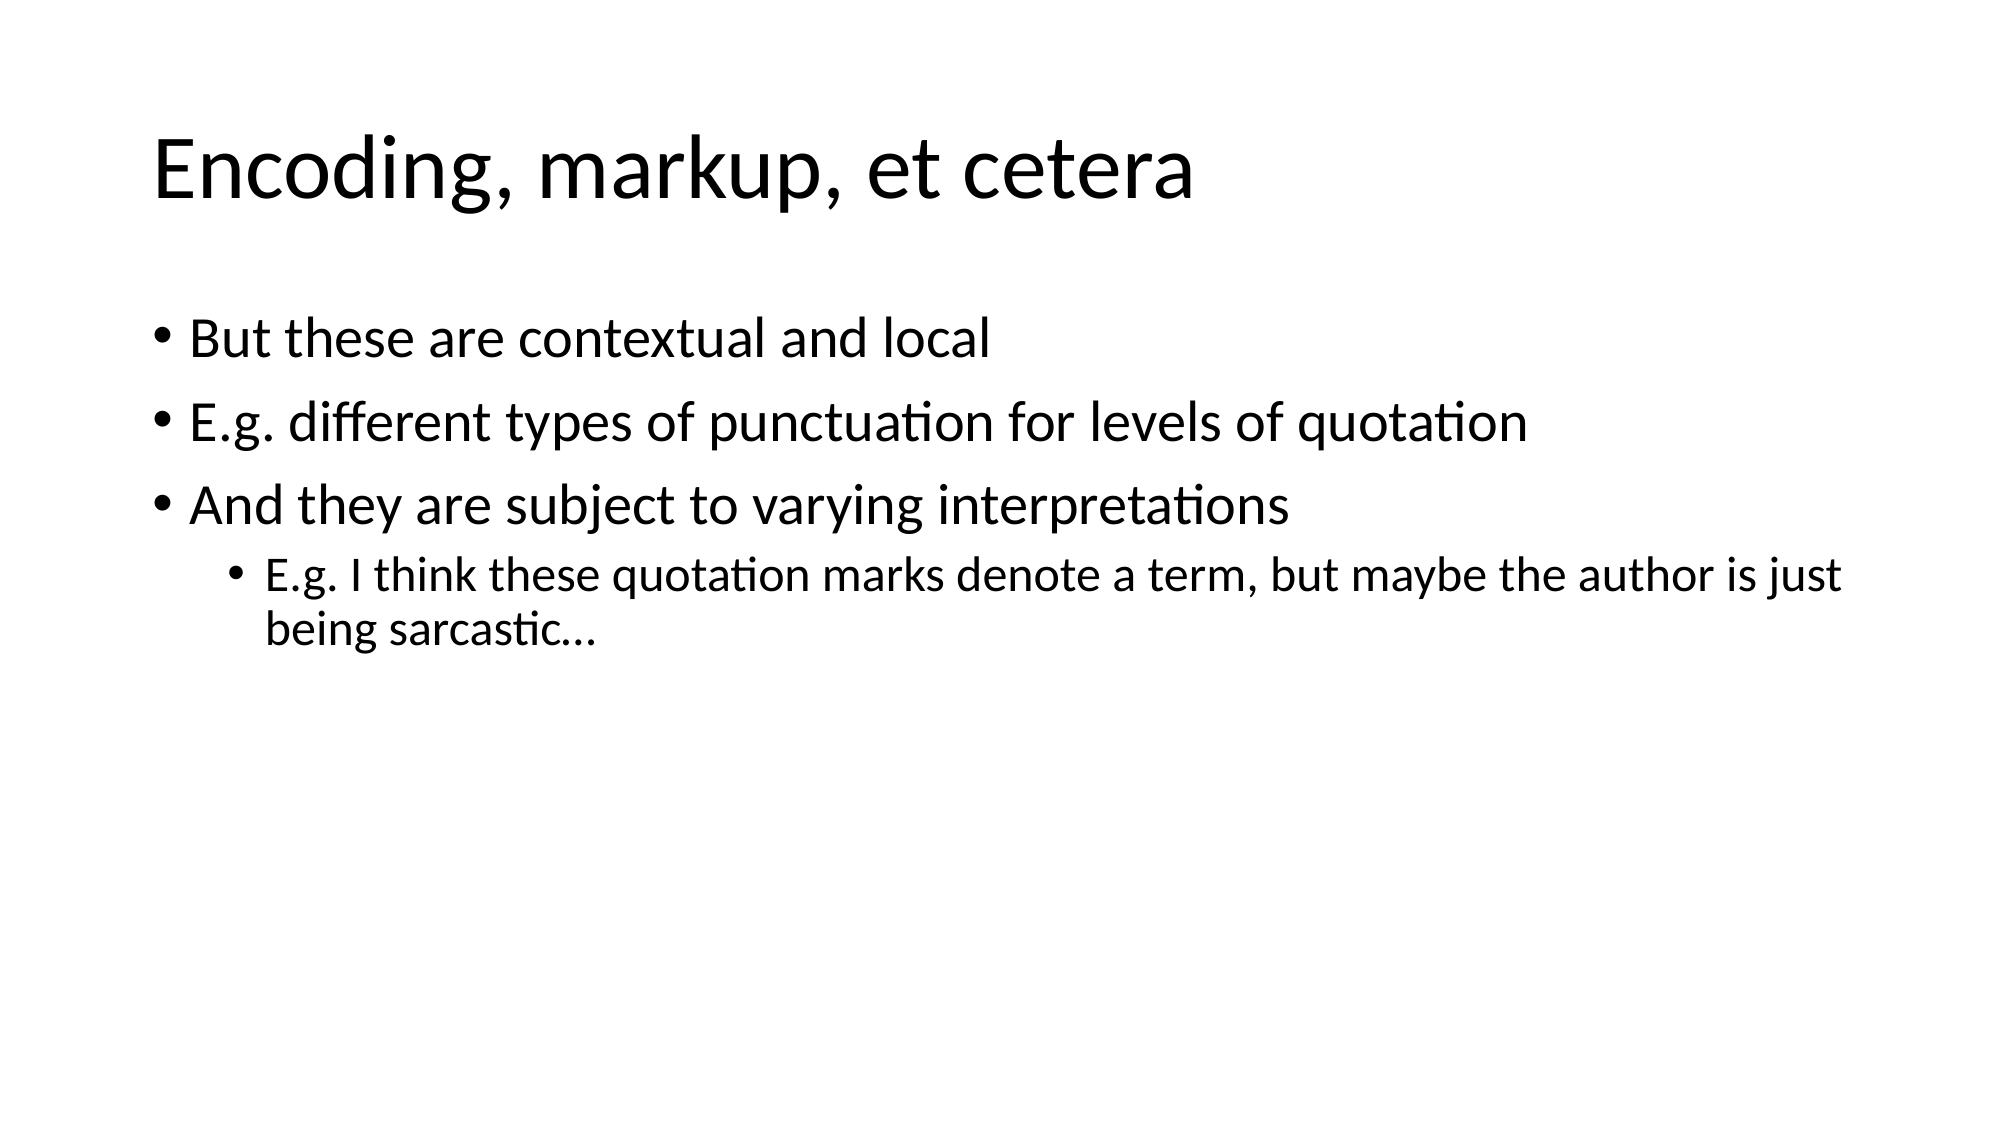

# Encoding, markup, et cetera
But these are contextual and local
E.g. different types of punctuation for levels of quotation
And they are subject to varying interpretations
E.g. I think these quotation marks denote a term, but maybe the author is just being sarcastic…